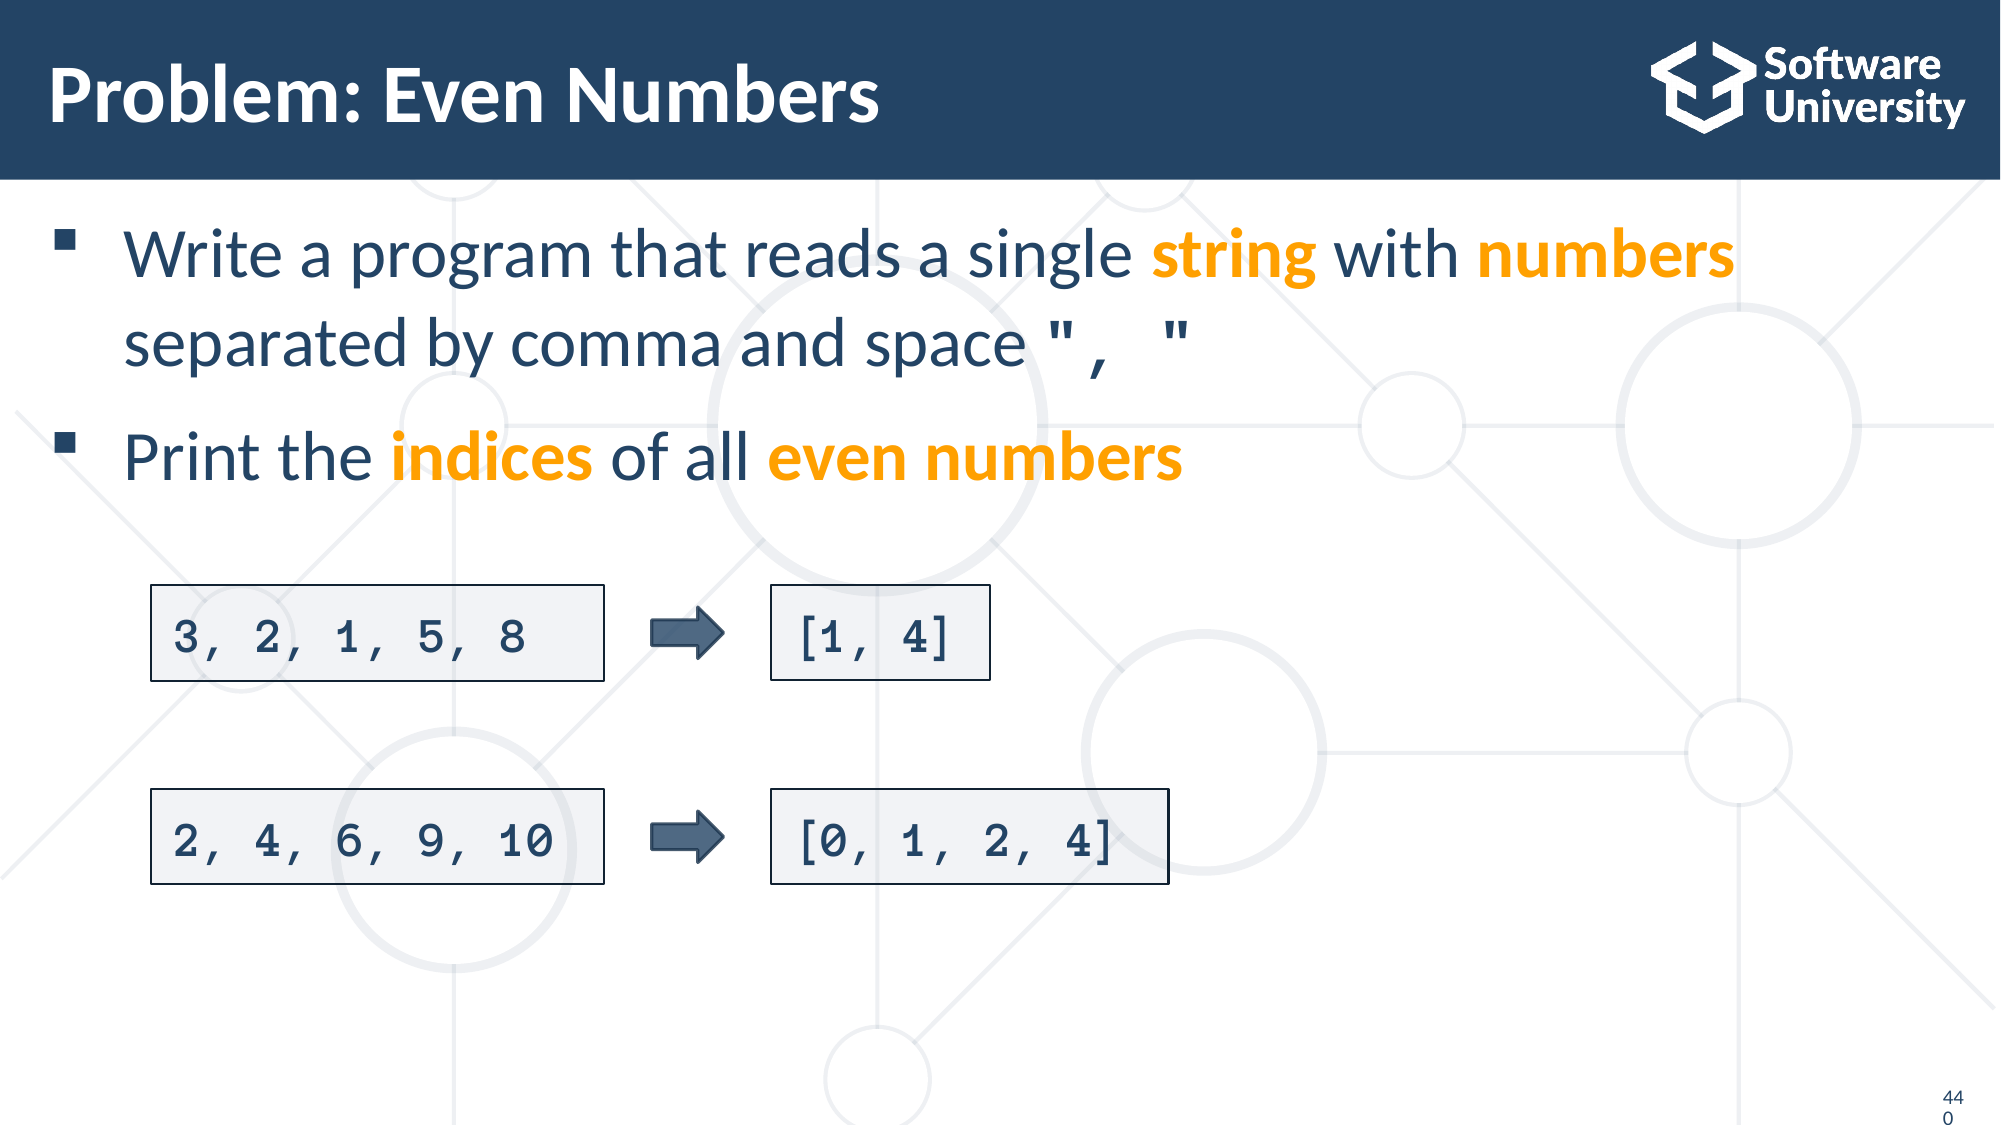

# Problem: Even Numbers
Write a program that reads a single string with numbers
separated by comma and space ", "
Print the indices of all even numbers
3, 2, 1, 5, 8
[1, 4]

[0, 1, 2, 4]
2, 4, 6, 9, 10

440